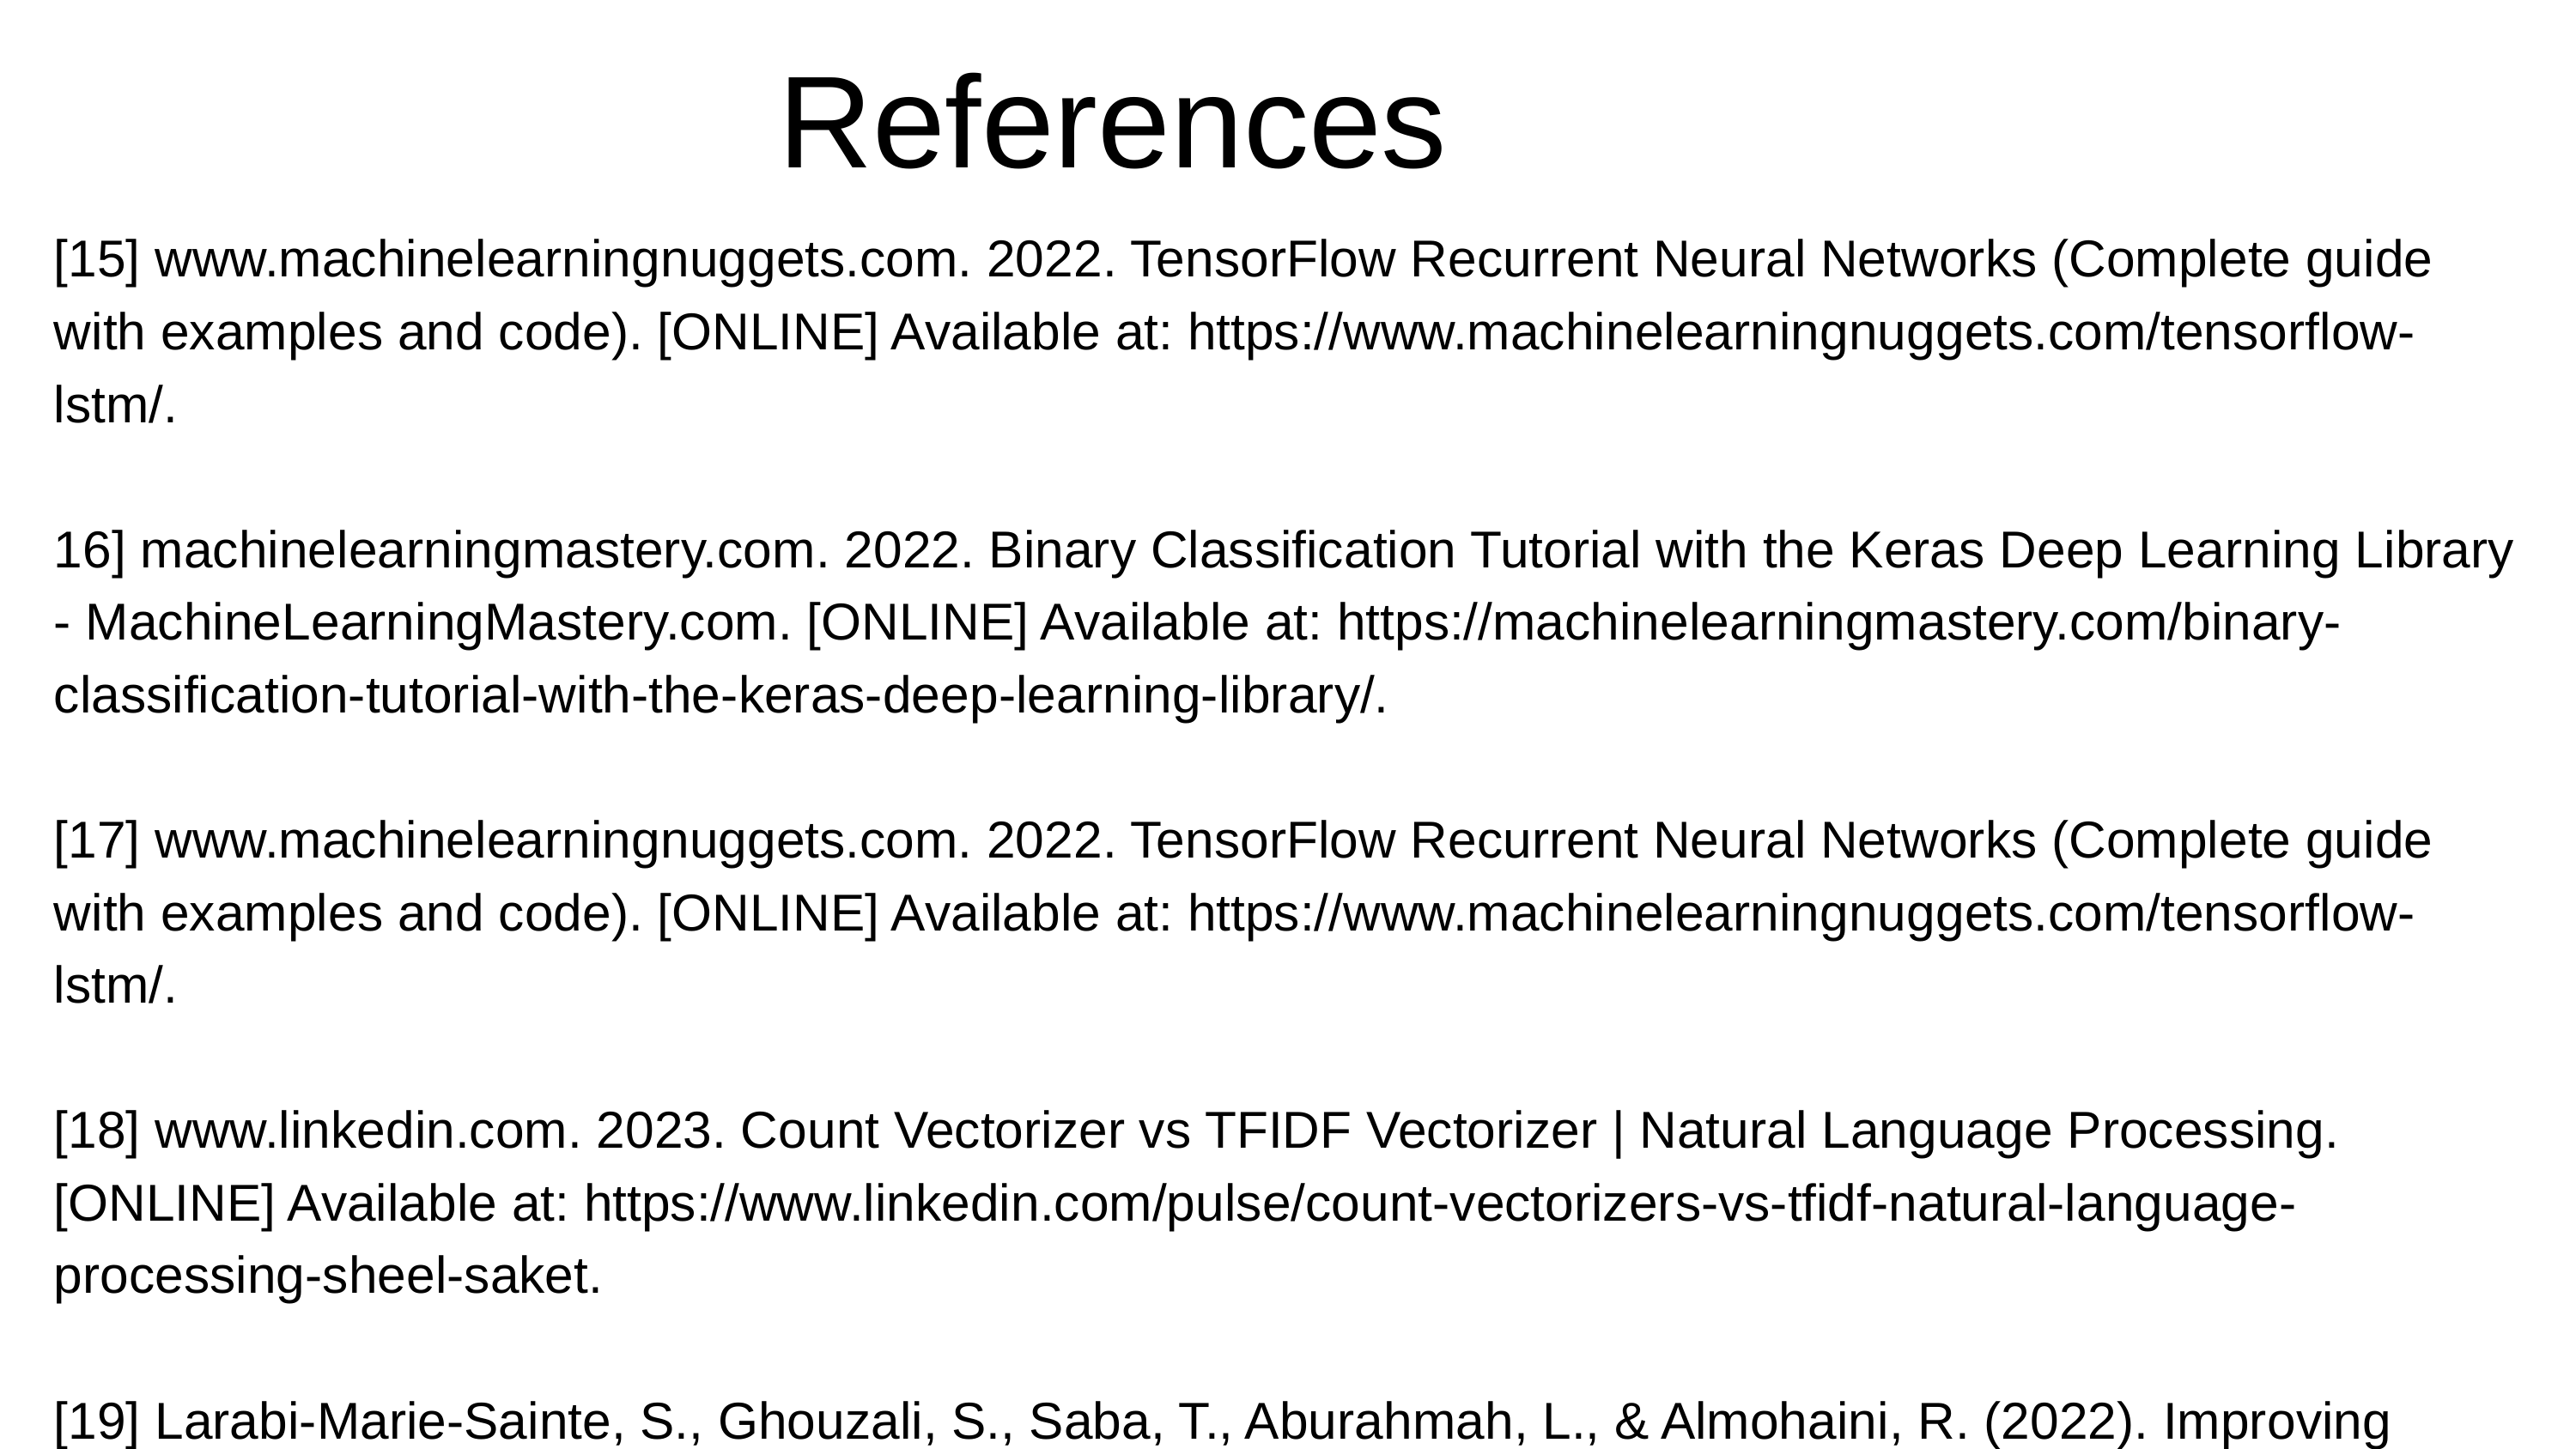

References
[15] www.machinelearningnuggets.com. 2022. TensorFlow Recurrent Neural Networks (Complete guide with examples and code). [ONLINE] Available at: https://www.machinelearningnuggets.com/tensorflow-lstm/.

16] machinelearningmastery.com. 2022. Binary Classification Tutorial with the Keras Deep Learning Library - MachineLearningMastery.com. [ONLINE] Available at: https://machinelearningmastery.com/binary-classification-tutorial-with-the-keras-deep-learning-library/.

[17] www.machinelearningnuggets.com. 2022. TensorFlow Recurrent Neural Networks (Complete guide with examples and code). [ONLINE] Available at: https://www.machinelearningnuggets.com/tensorflow-lstm/.

[18] www.linkedin.com. 2023. Count Vectorizer vs TFIDF Vectorizer | Natural Language Processing. [ONLINE] Available at: https://www.linkedin.com/pulse/count-vectorizers-vs-tfidf-natural-language-processing-sheel-saket.

[19] Larabi-Marie-Sainte, S., Ghouzali, S., Saba, T., Aburahmah, L., & Almohaini, R. (2022). Improving spam email detection using deep recurrent neural network. Indonesian Journal of Electrical Engineering and Computer Science, 25(3), 1625-1633.